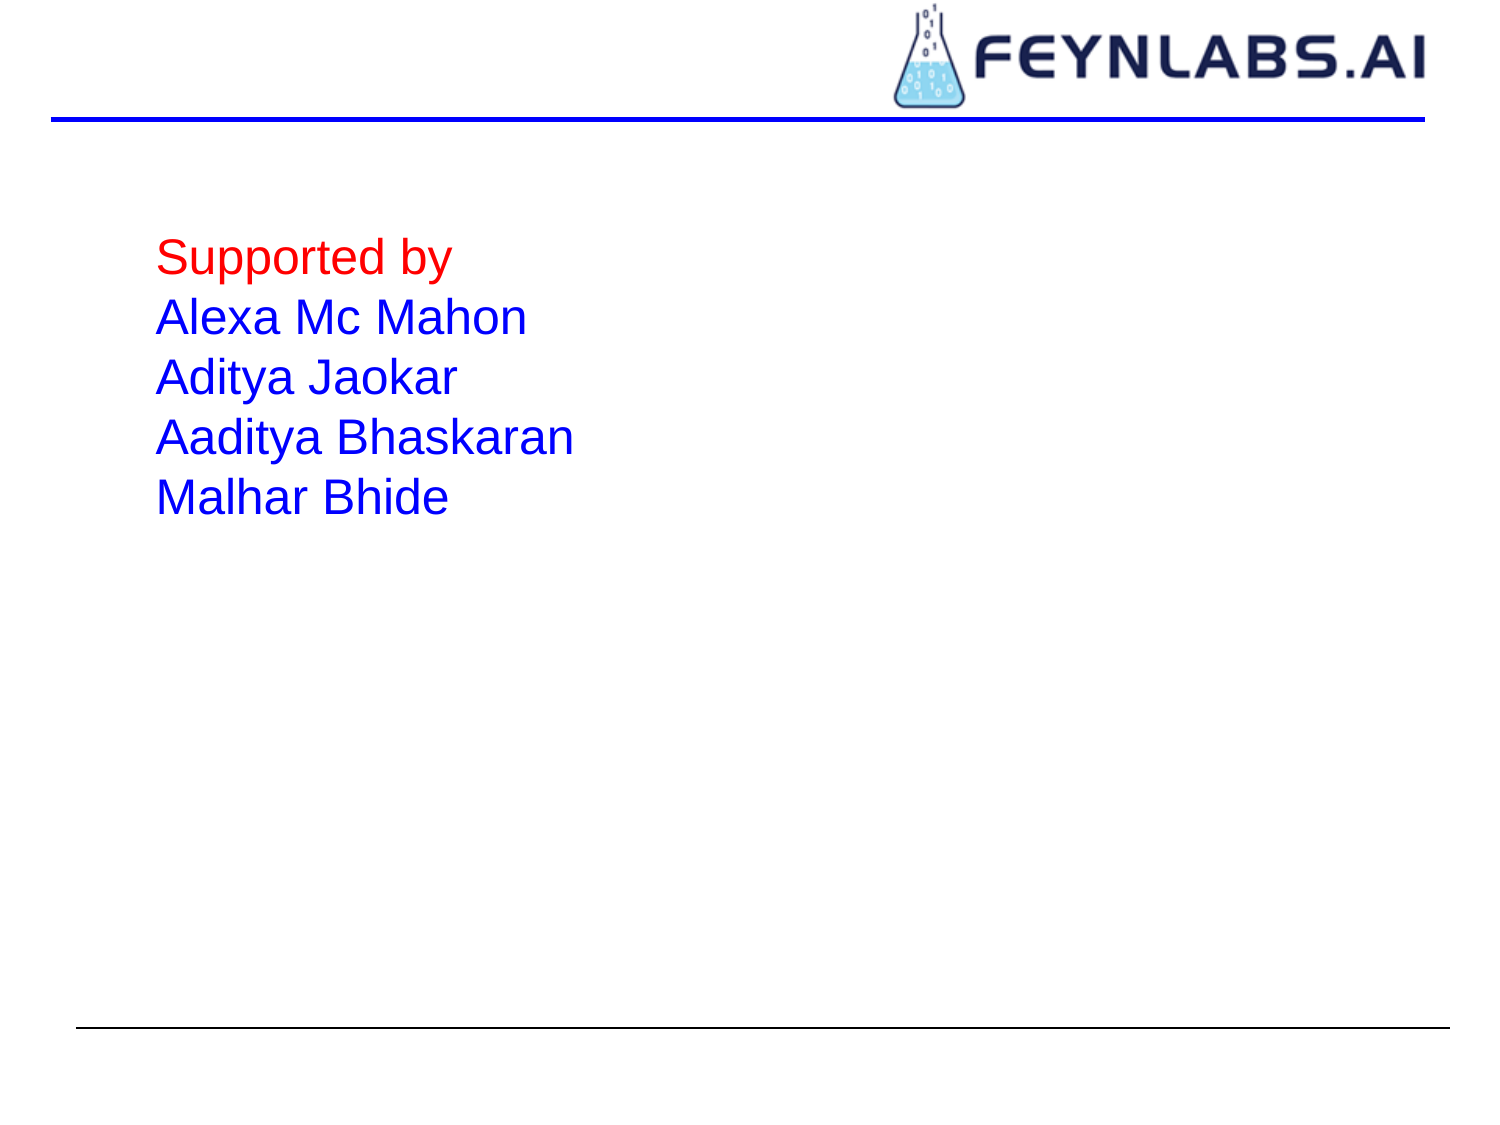

Supported by
Alexa Mc Mahon
Aditya Jaokar
Aaditya Bhaskaran
Malhar Bhide